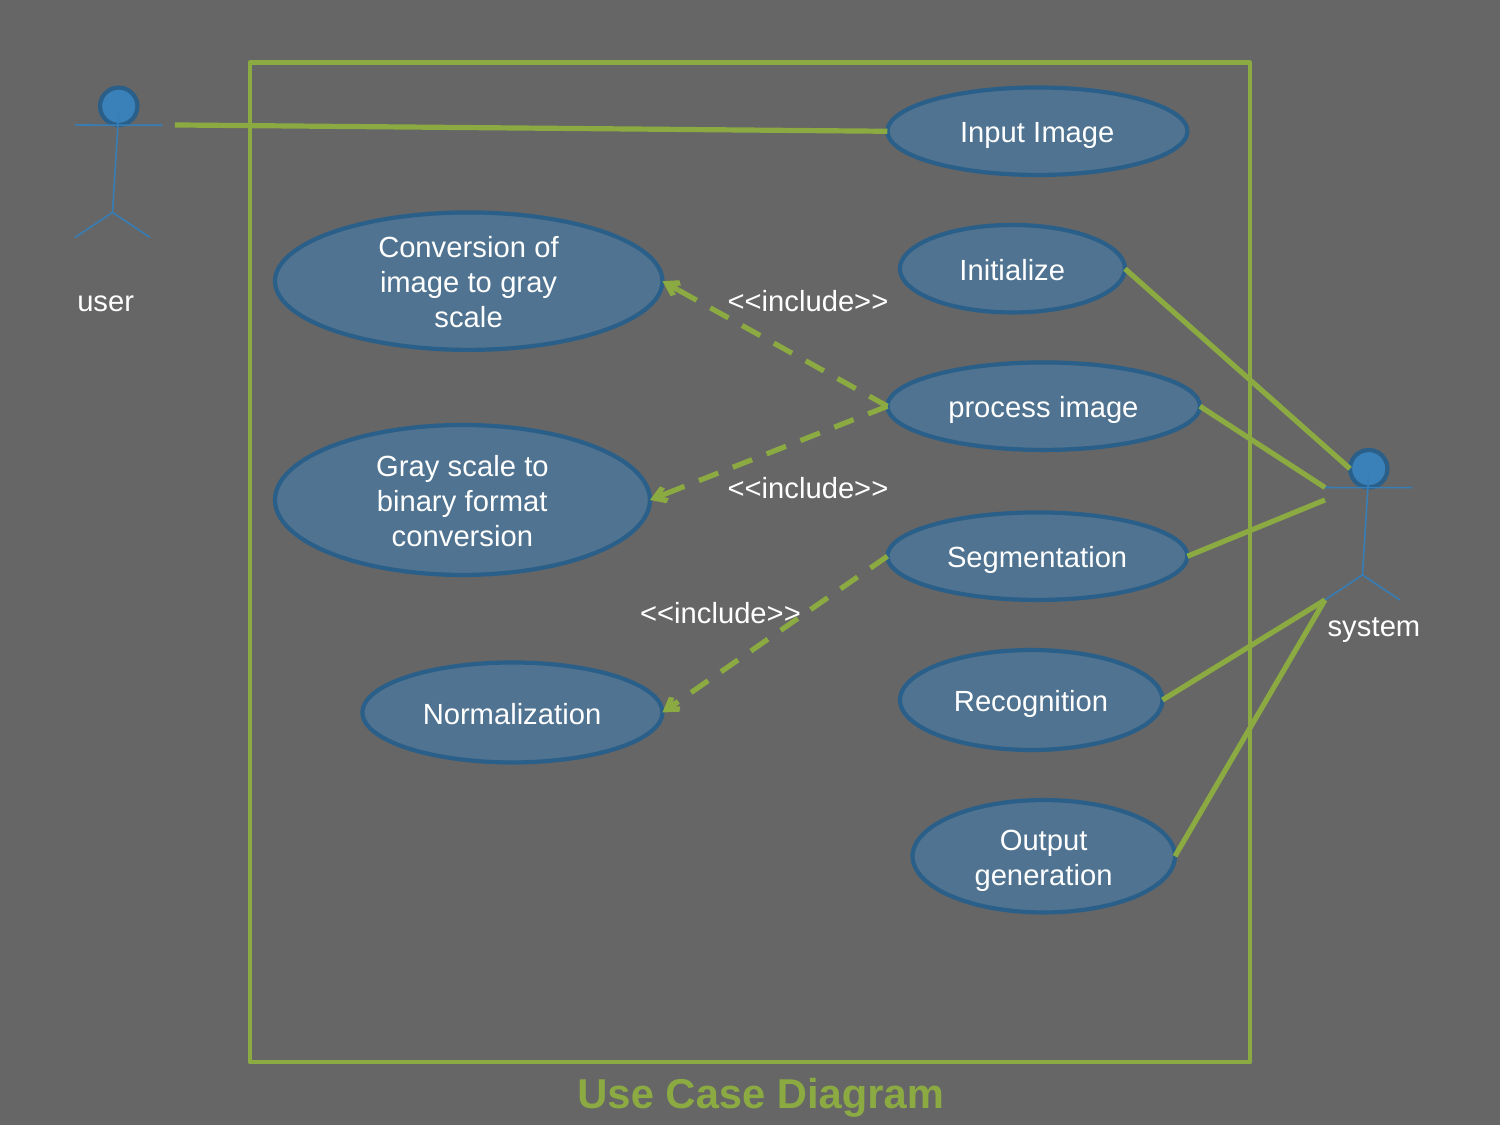

Input Image
Conversion of image to gray scale
Initialize
user
<<include>>
process image
Gray scale to binary format conversion

<<include>>
Segmentation
<<include>>
system
Recognition
Normalization
Output generation
Use Case Diagram